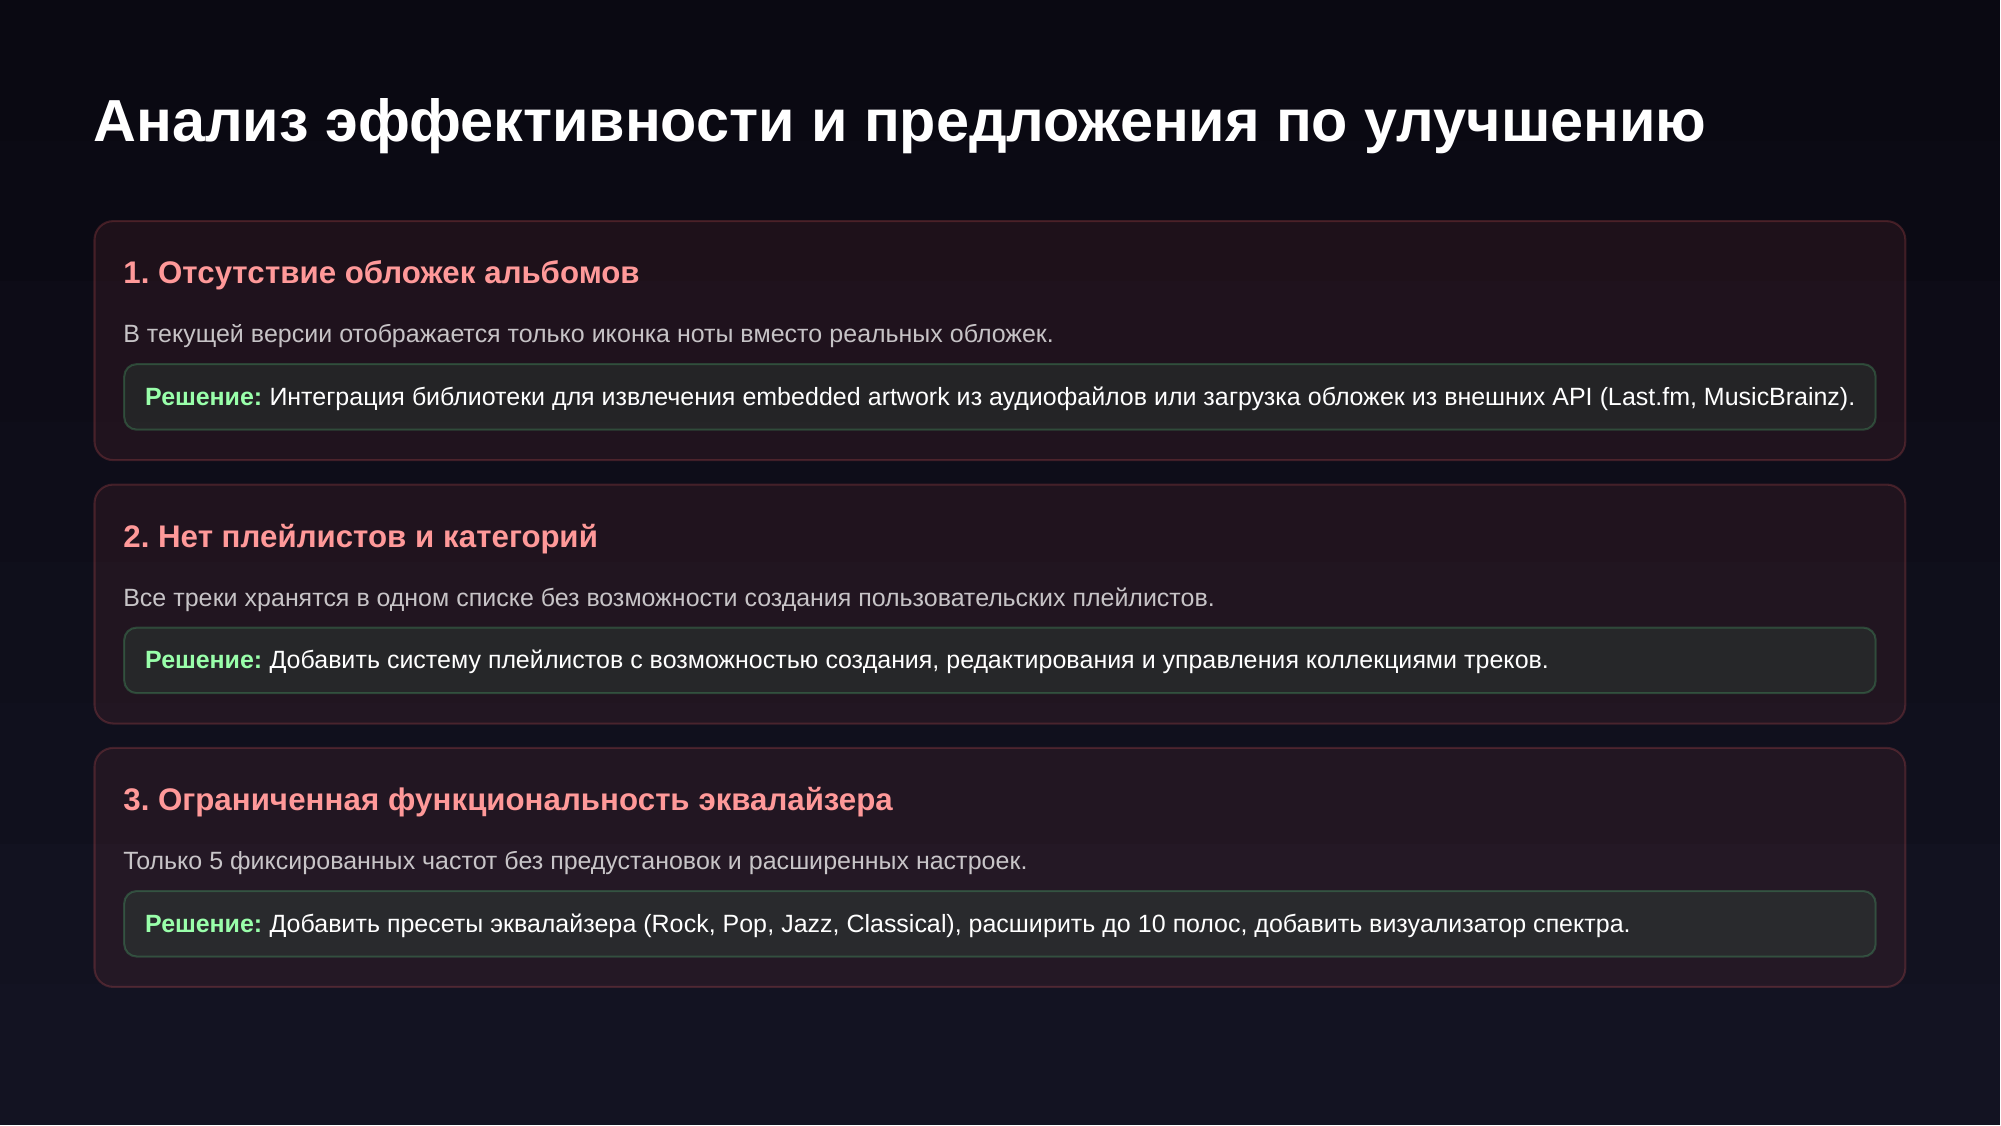

Анализ эффективности и предложения по улучшению

1. Отсутствие обложек альбомов
В текущей версии отображается только иконка ноты вместо реальных обложек.
Решение: Интеграция библиотеки для извлечения embedded artwork из аудиофайлов или загрузка обложек из внешних API (Last.fm, MusicBrainz).

2. Нет плейлистов и категорий
Все треки хранятся в одном списке без возможности создания пользовательских плейлистов.
Решение: Добавить систему плейлистов с возможностью создания, редактирования и управления коллекциями треков.

3. Ограниченная функциональность эквалайзера
Только 5 фиксированных частот без предустановок и расширенных настроек.
Решение: Добавить пресеты эквалайзера (Rock, Pop, Jazz, Classical), расширить до 10 полос, добавить визуализатор спектра.